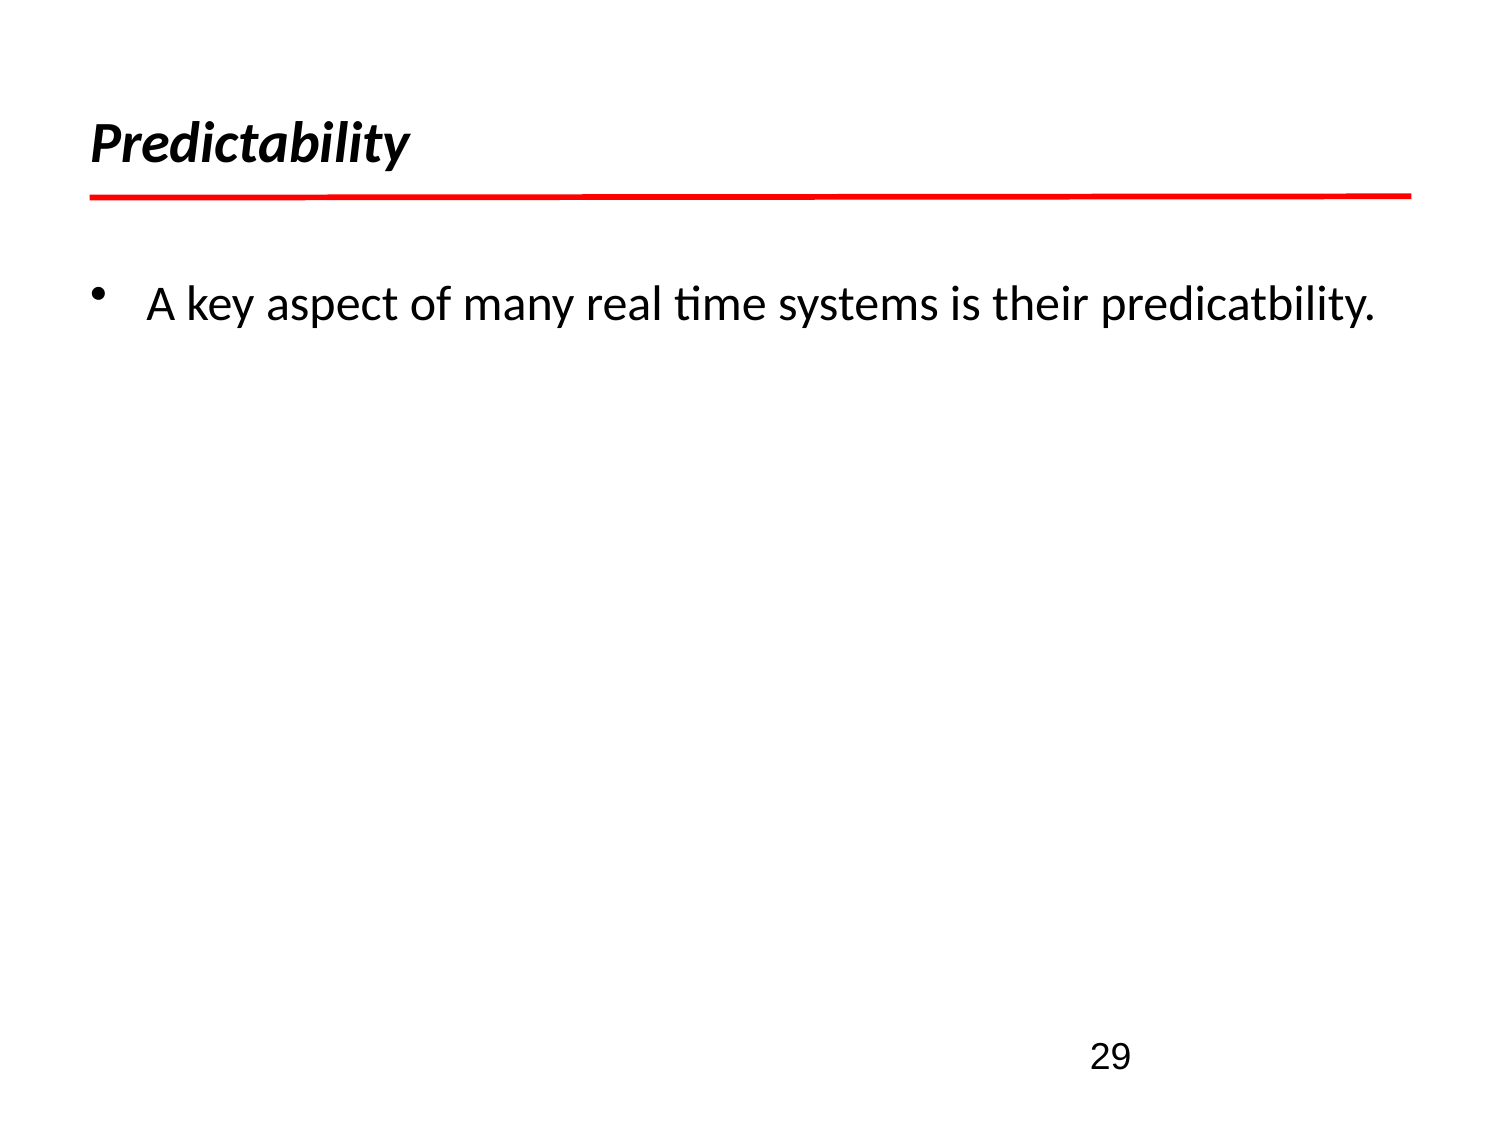

# Predictability
A key aspect of many real time systems is their predicatbility.
29